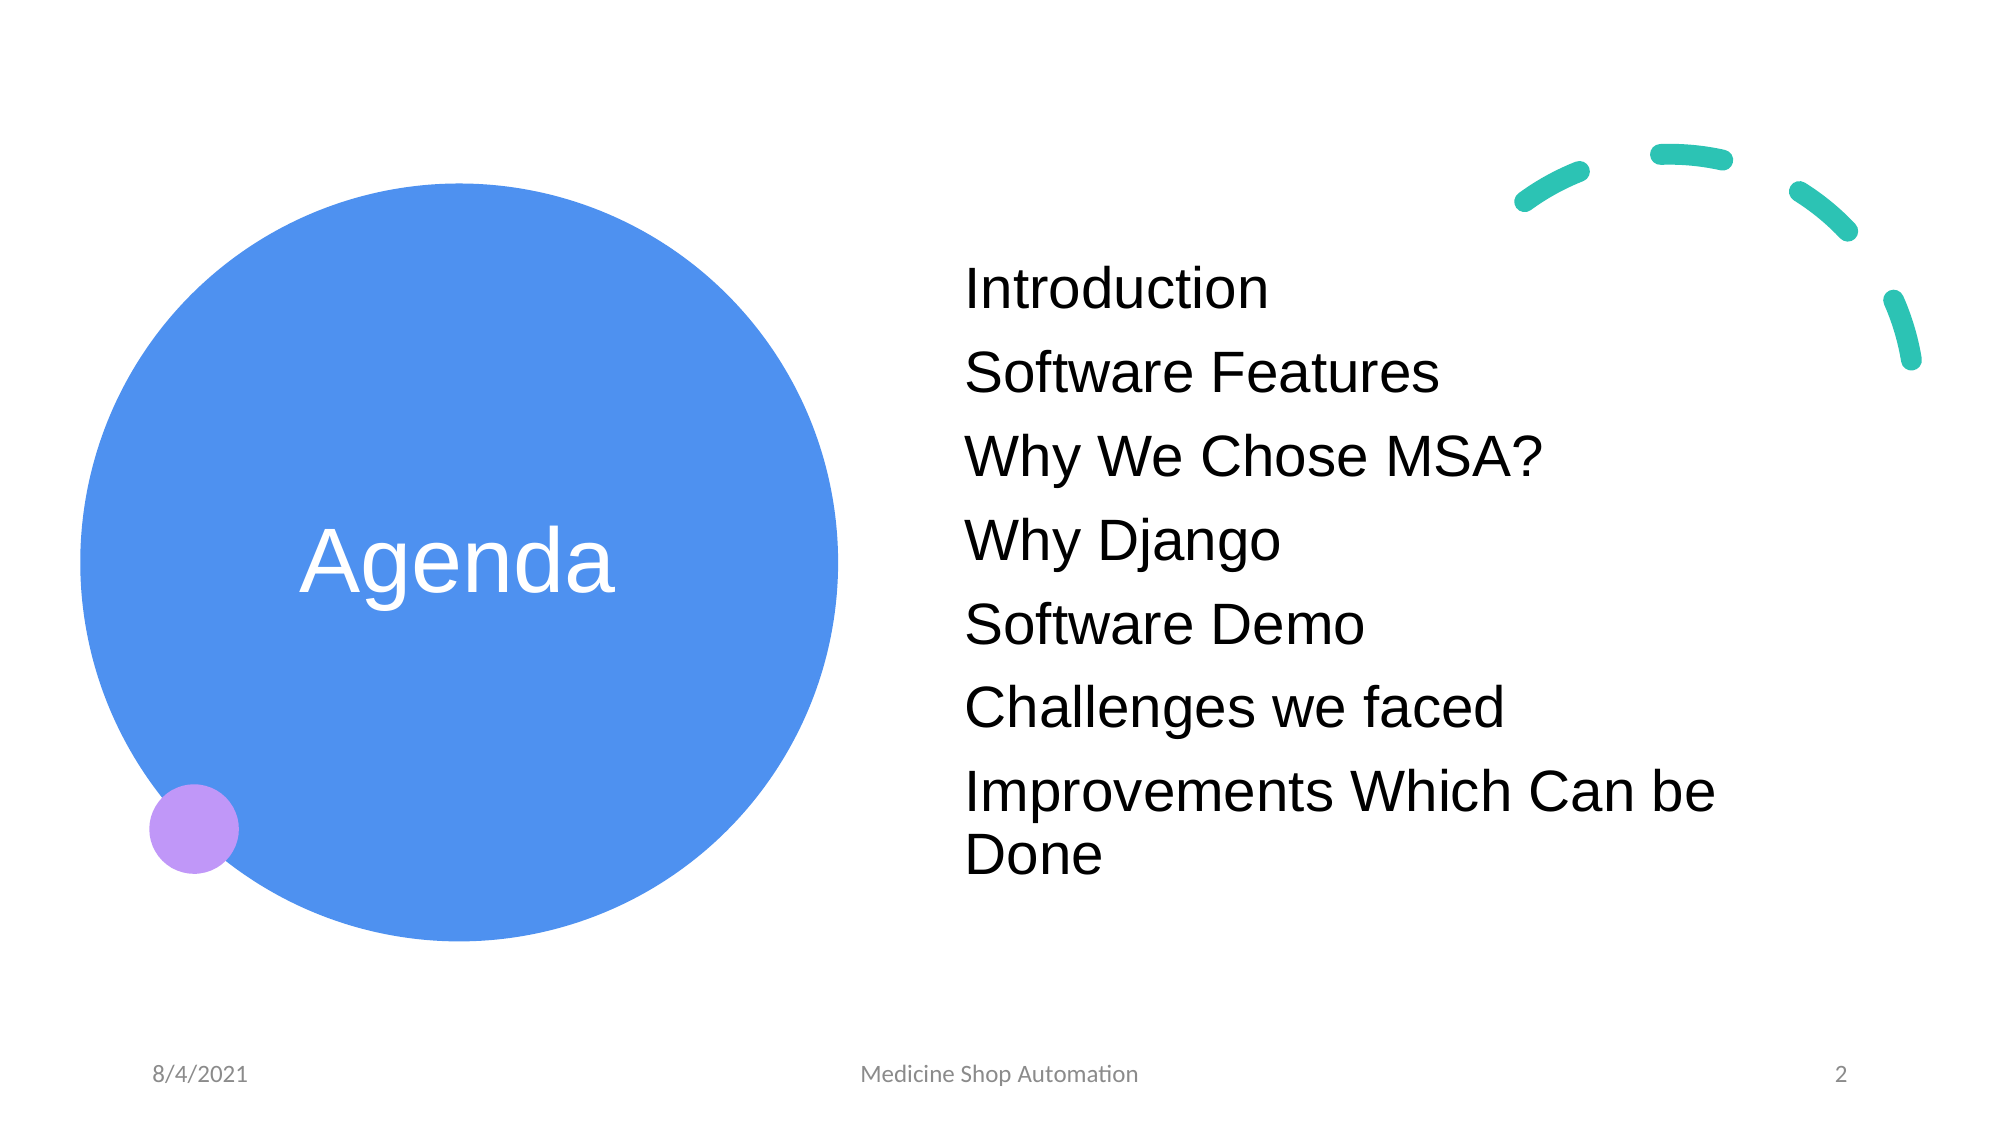

# Agenda
Introduction
Software Features
Why We Chose MSA?
Why Django
Software Demo
Challenges we faced
Improvements Which Can be Done
8/4/2021
Medicine Shop Automation
2